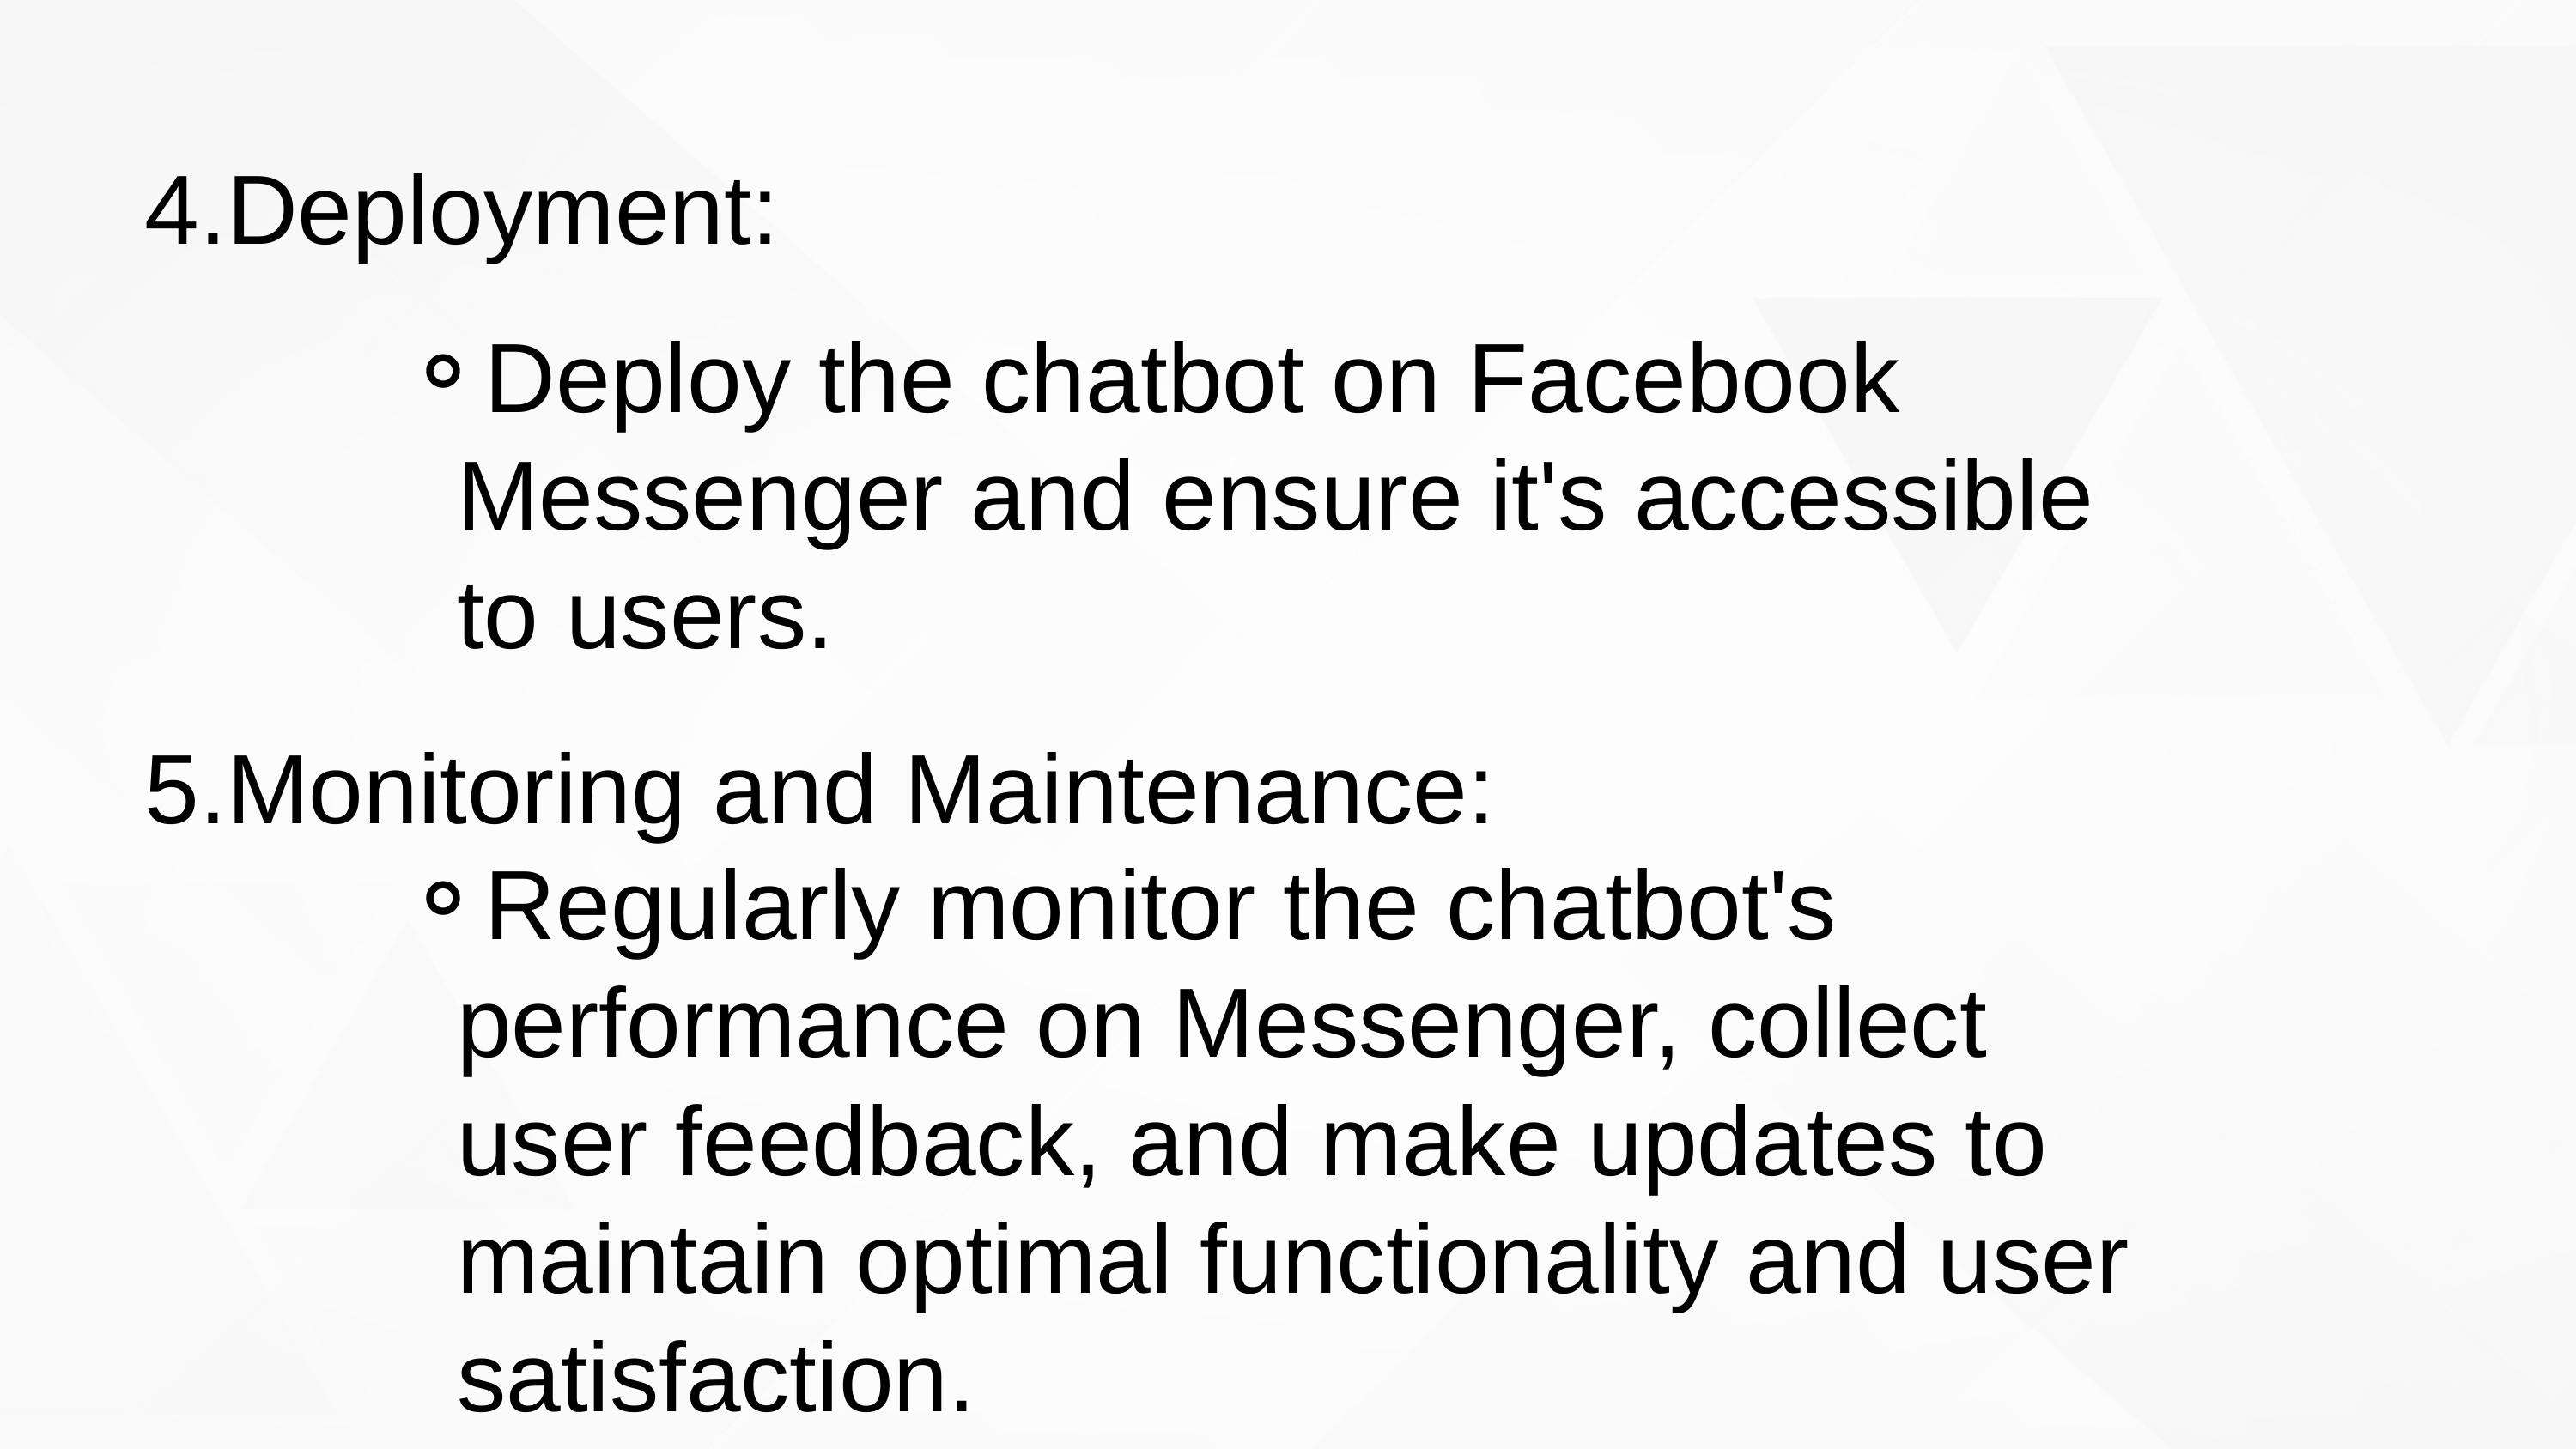

4.Deployment:
Deploy the chatbot on Facebook Messenger and ensure it's accessible to users.
5.Monitoring and Maintenance:
Regularly monitor the chatbot's performance on Messenger, collect user feedback, and make updates to maintain optimal functionality and user satisfaction.